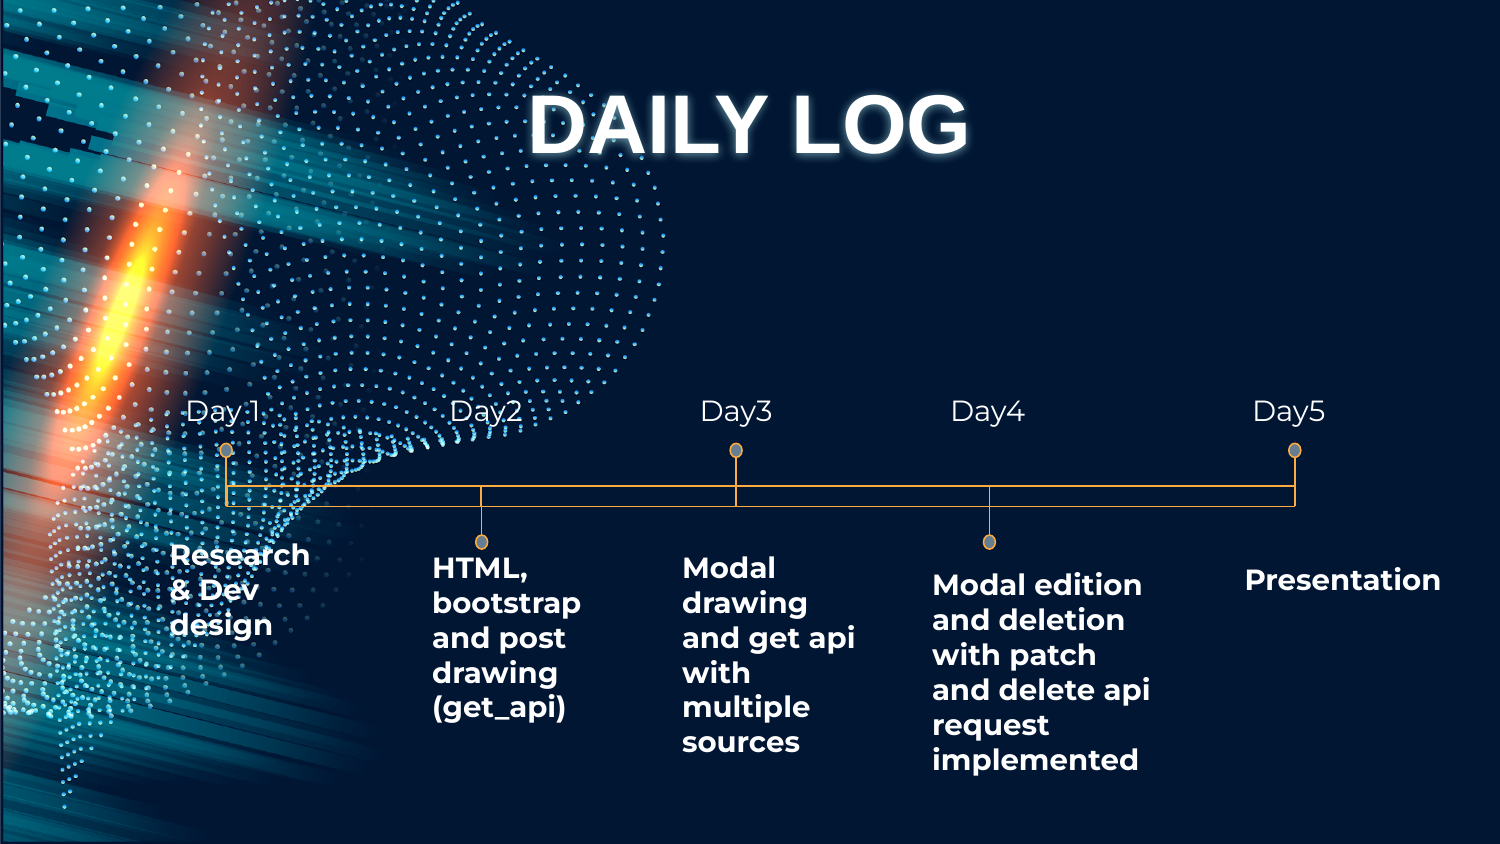

# DAILY LOG
Day 1
Day2
Day3
Day4
Day5

Research
& Dev design
HTML, bootstrap and post drawing (get_api)
Modal drawing and get api with multiple sources
Presentation
Modal edition and deletion with patch and delete api request implemented